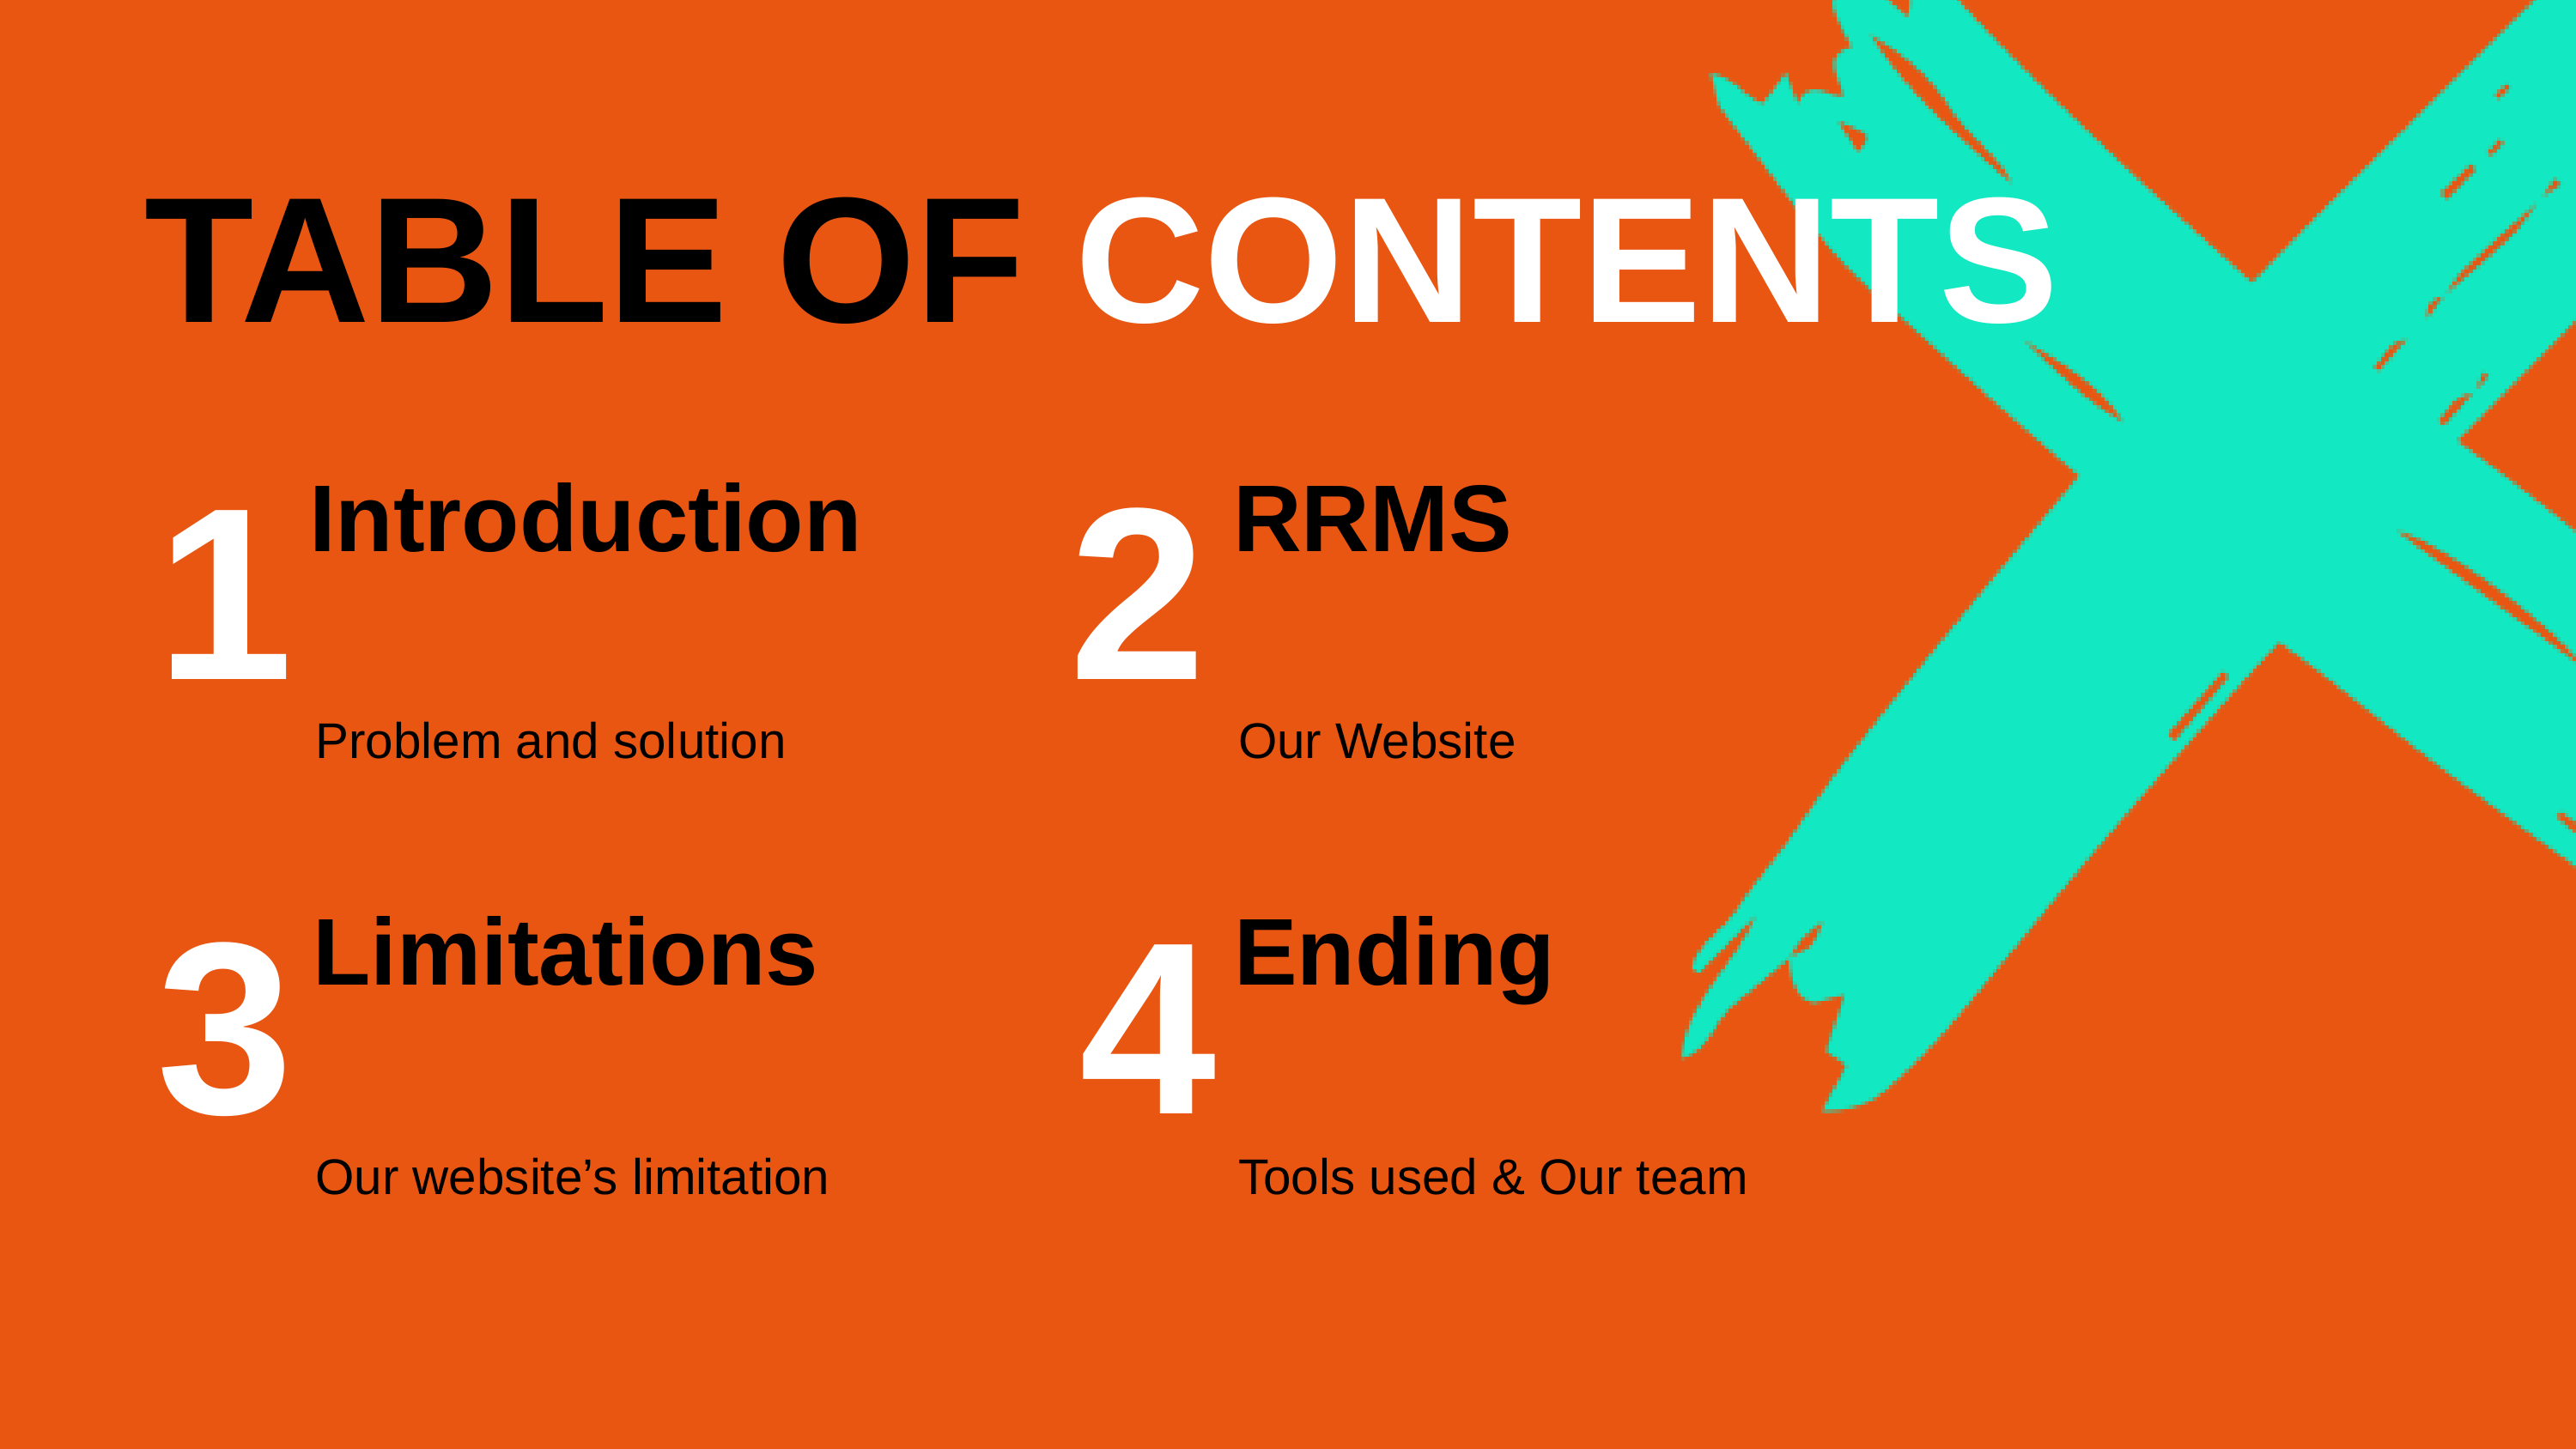

TABLE OF CONTENTS
1
Introduction
2
RRMS
Problem and solution
Our Website
3
Limitations
4
Ending
Our website’s limitation
Tools used & Our team